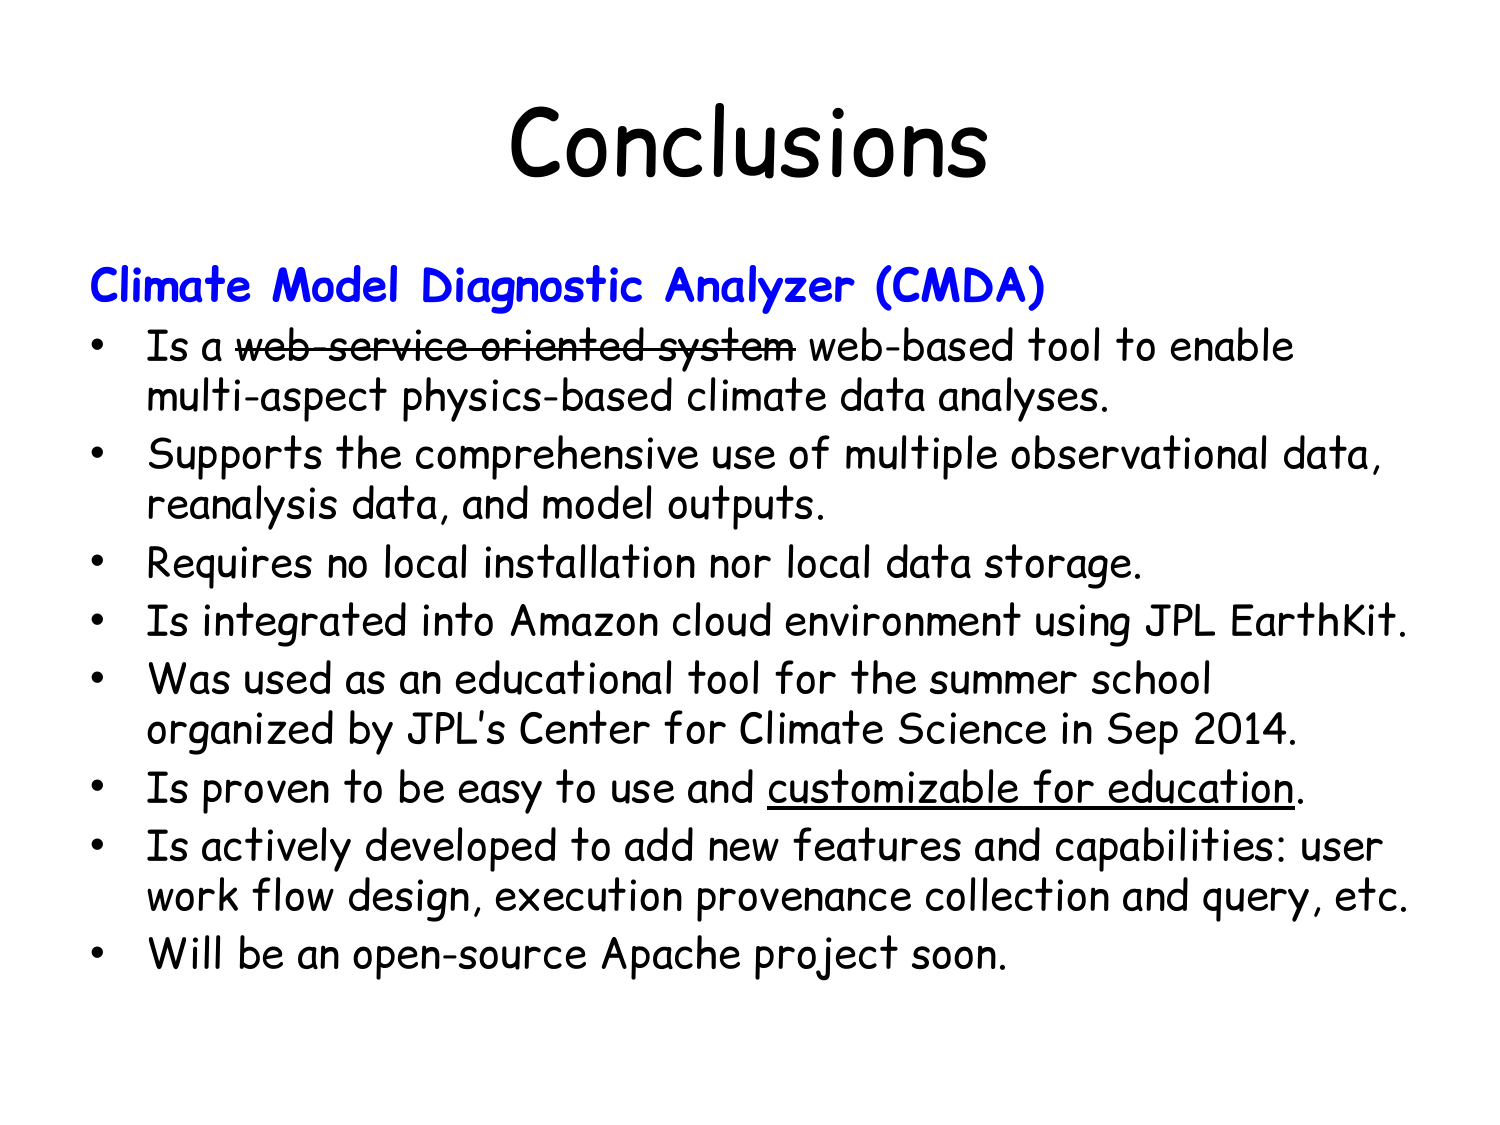

# Conclusions
Climate Model Diagnostic Analyzer (CMDA)
Is a web-service oriented system web-based tool to enable multi-aspect physics-based climate data analyses.
Supports the comprehensive use of multiple observational data, reanalysis data, and model outputs.
Requires no local installation nor local data storage.
Is integrated into Amazon cloud environment using JPL EarthKit.
Was used as an educational tool for the summer school organized by JPL’s Center for Climate Science in Sep 2014.
Is proven to be easy to use and customizable for education.
Is actively developed to add new features and capabilities: user work flow design, execution provenance collection and query, etc.
Will be an open-source Apache project soon.